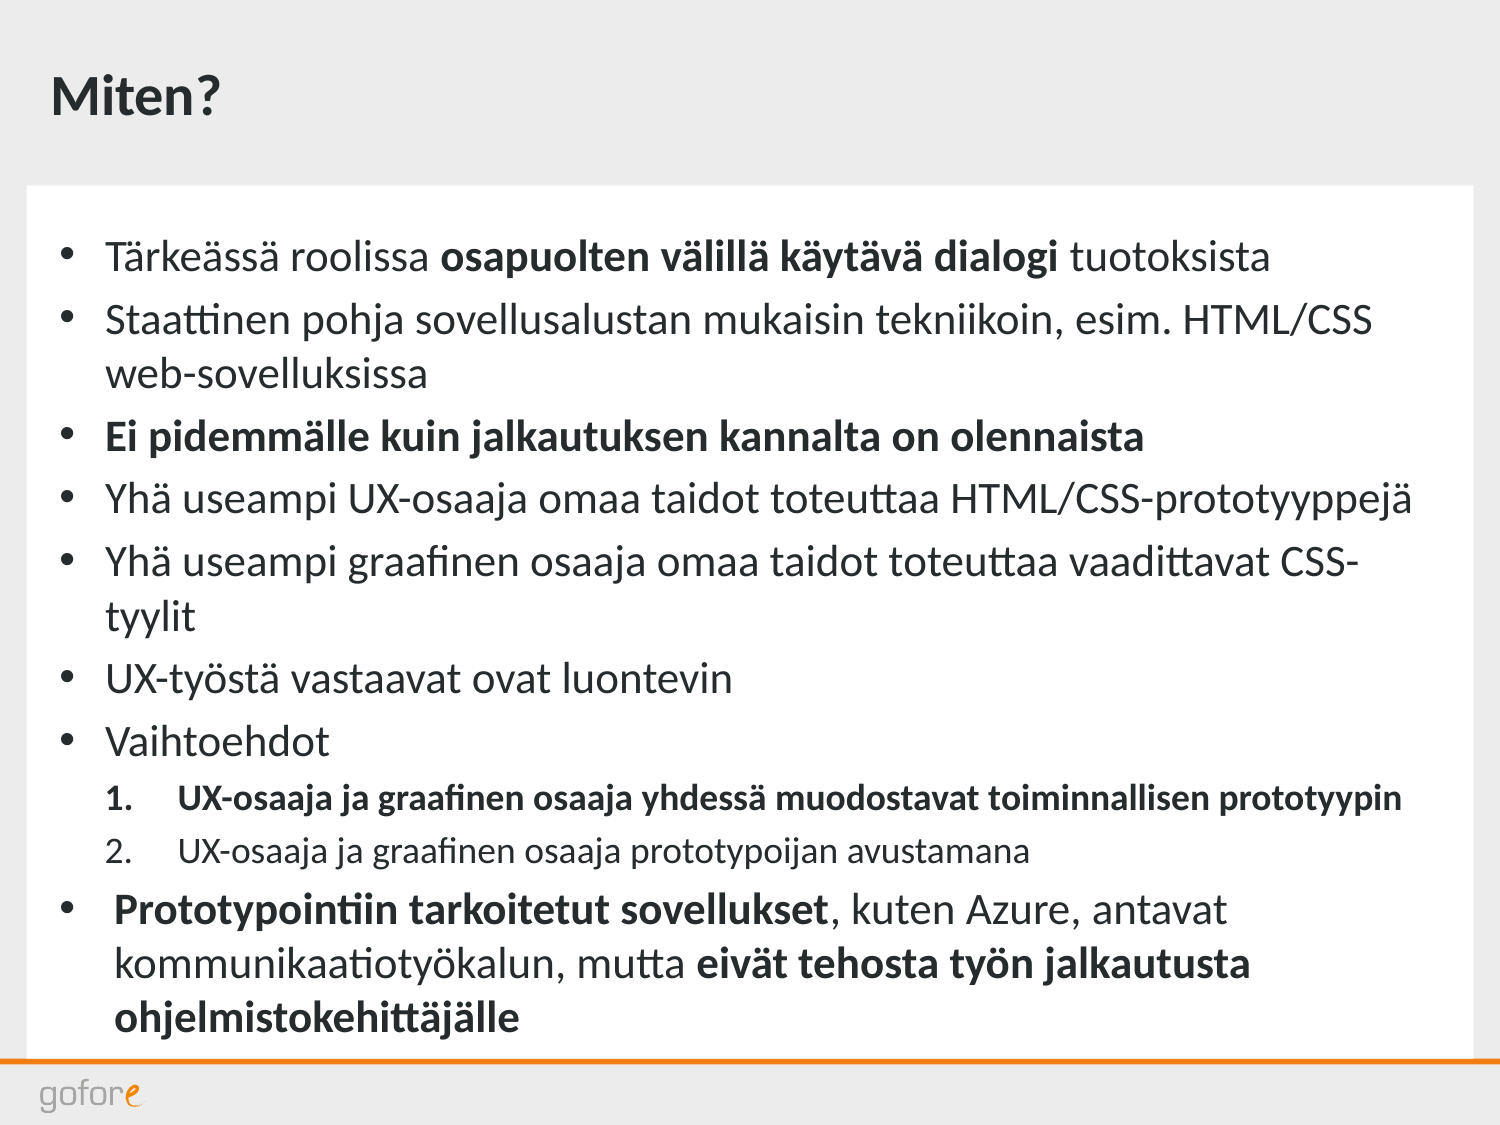

# Miten?
Tärkeässä roolissa osapuolten välillä käytävä dialogi tuotoksista
Staattinen pohja sovellusalustan mukaisin tekniikoin, esim. HTML/CSS web-sovelluksissa
Ei pidemmälle kuin jalkautuksen kannalta on olennaista
Yhä useampi UX-osaaja omaa taidot toteuttaa HTML/CSS-prototyyppejä
Yhä useampi graafinen osaaja omaa taidot toteuttaa vaadittavat CSS-tyylit
UX-työstä vastaavat ovat luontevin
Vaihtoehdot
UX-osaaja ja graafinen osaaja yhdessä muodostavat toiminnallisen prototyypin
UX-osaaja ja graafinen osaaja prototypoijan avustamana
Prototypointiin tarkoitetut sovellukset, kuten Azure, antavat kommunikaatiotyökalun, mutta eivät tehosta työn jalkautusta ohjelmistokehittäjälle